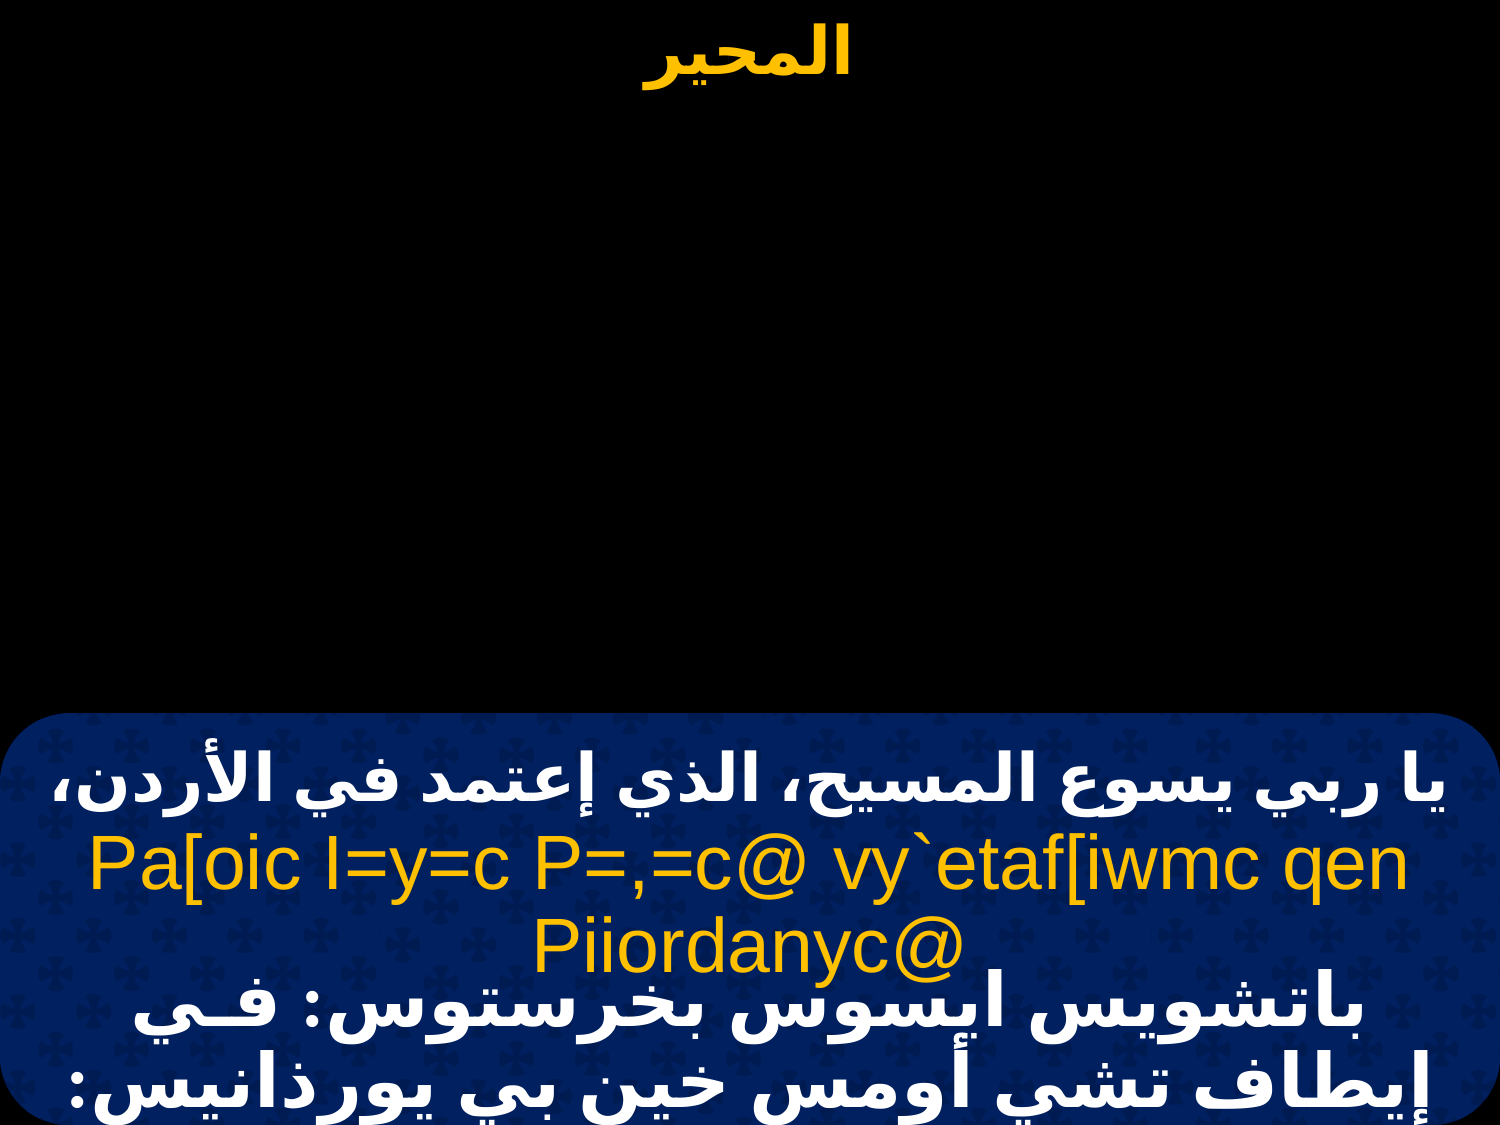

# محير عيد الغطاس
يا ربي يسوع المسيح، الذي إعتمد في الأردن،
Pa[oic I=y=c P=,=c@ vy`etaf[iwmc qen Piiordanyc@
باتشويس ايسوس بخرستوس: فـي إيطاف تشي أومس خين بي يورذانيس: